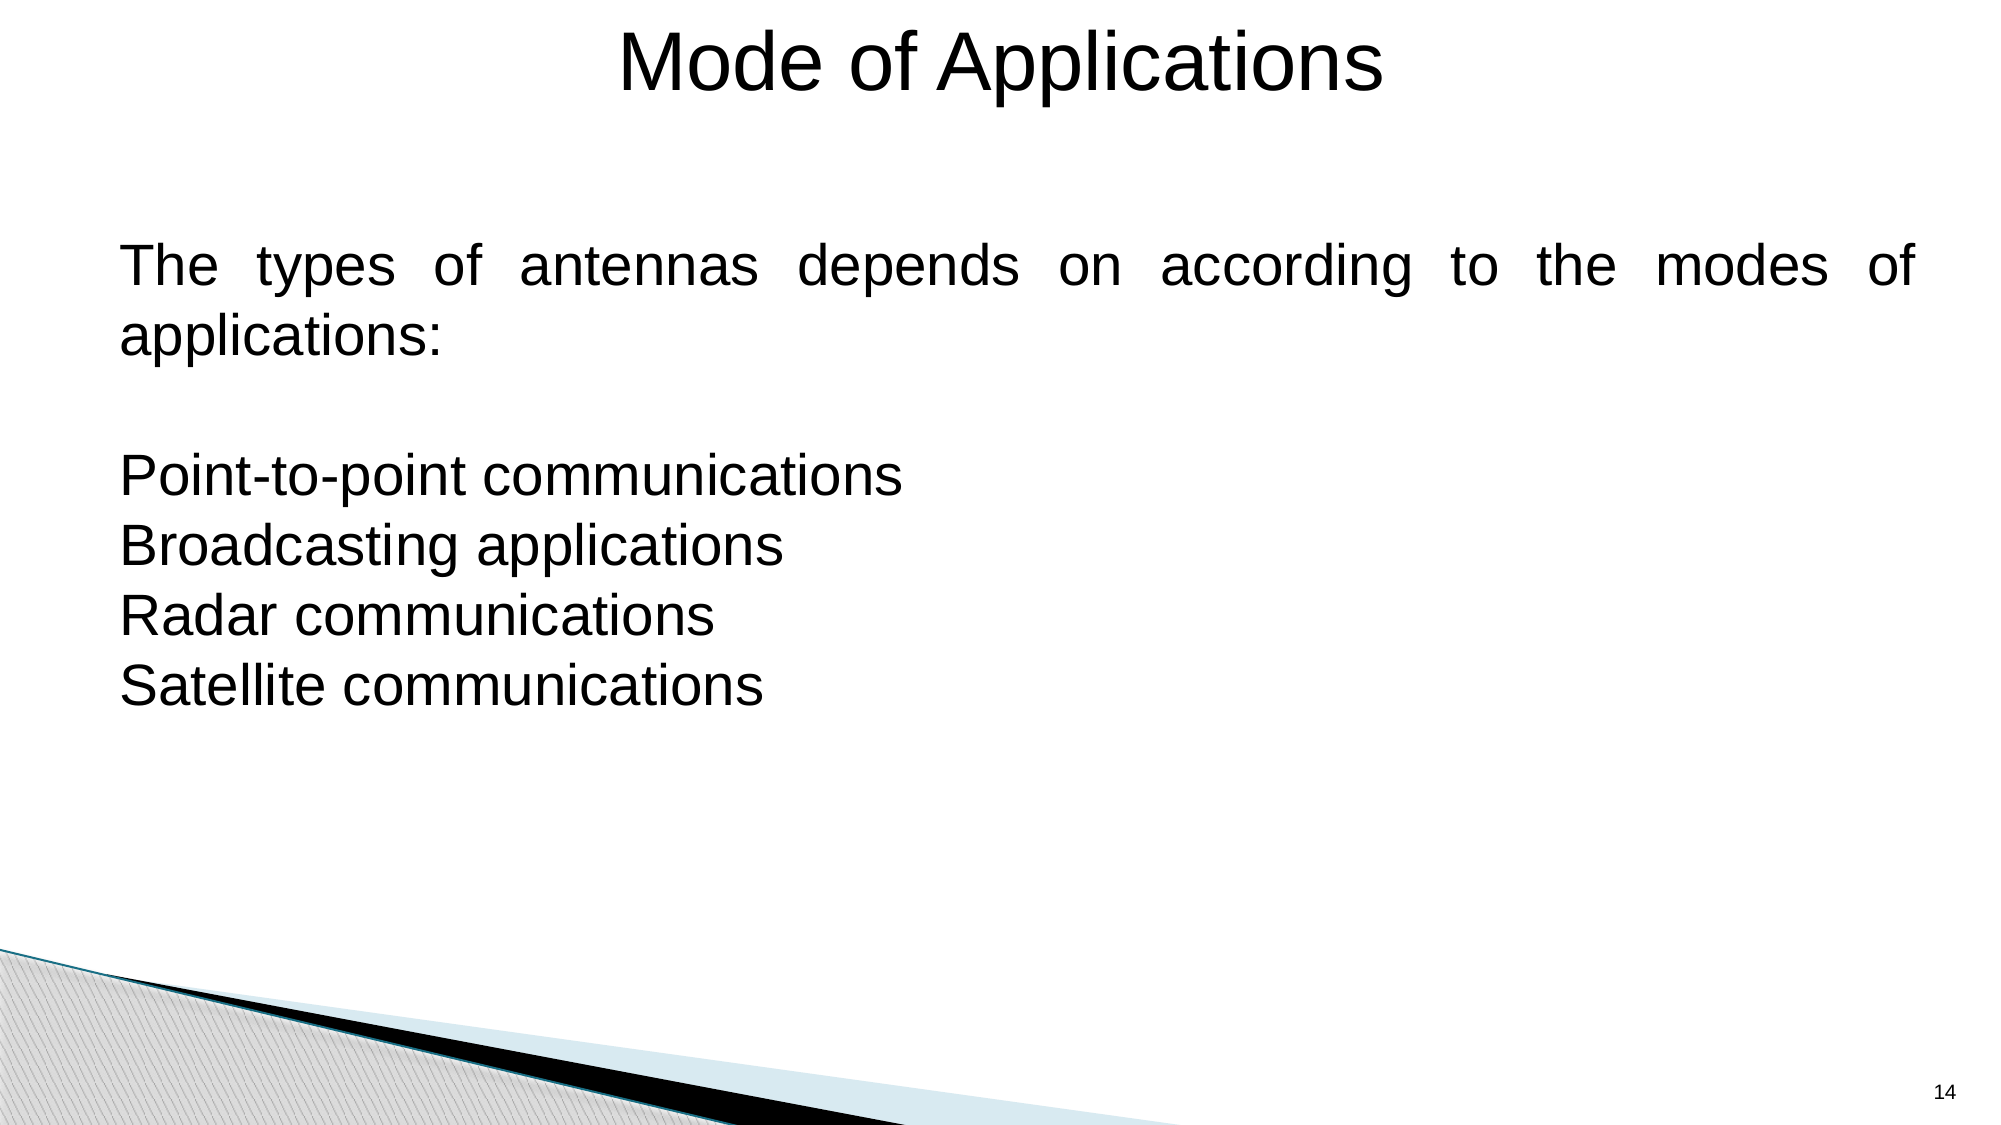

Mode of Applications
The types of antennas depends on according to the modes of applications:

Point-to-point communications
Broadcasting applications
Radar communications
Satellite communications
14